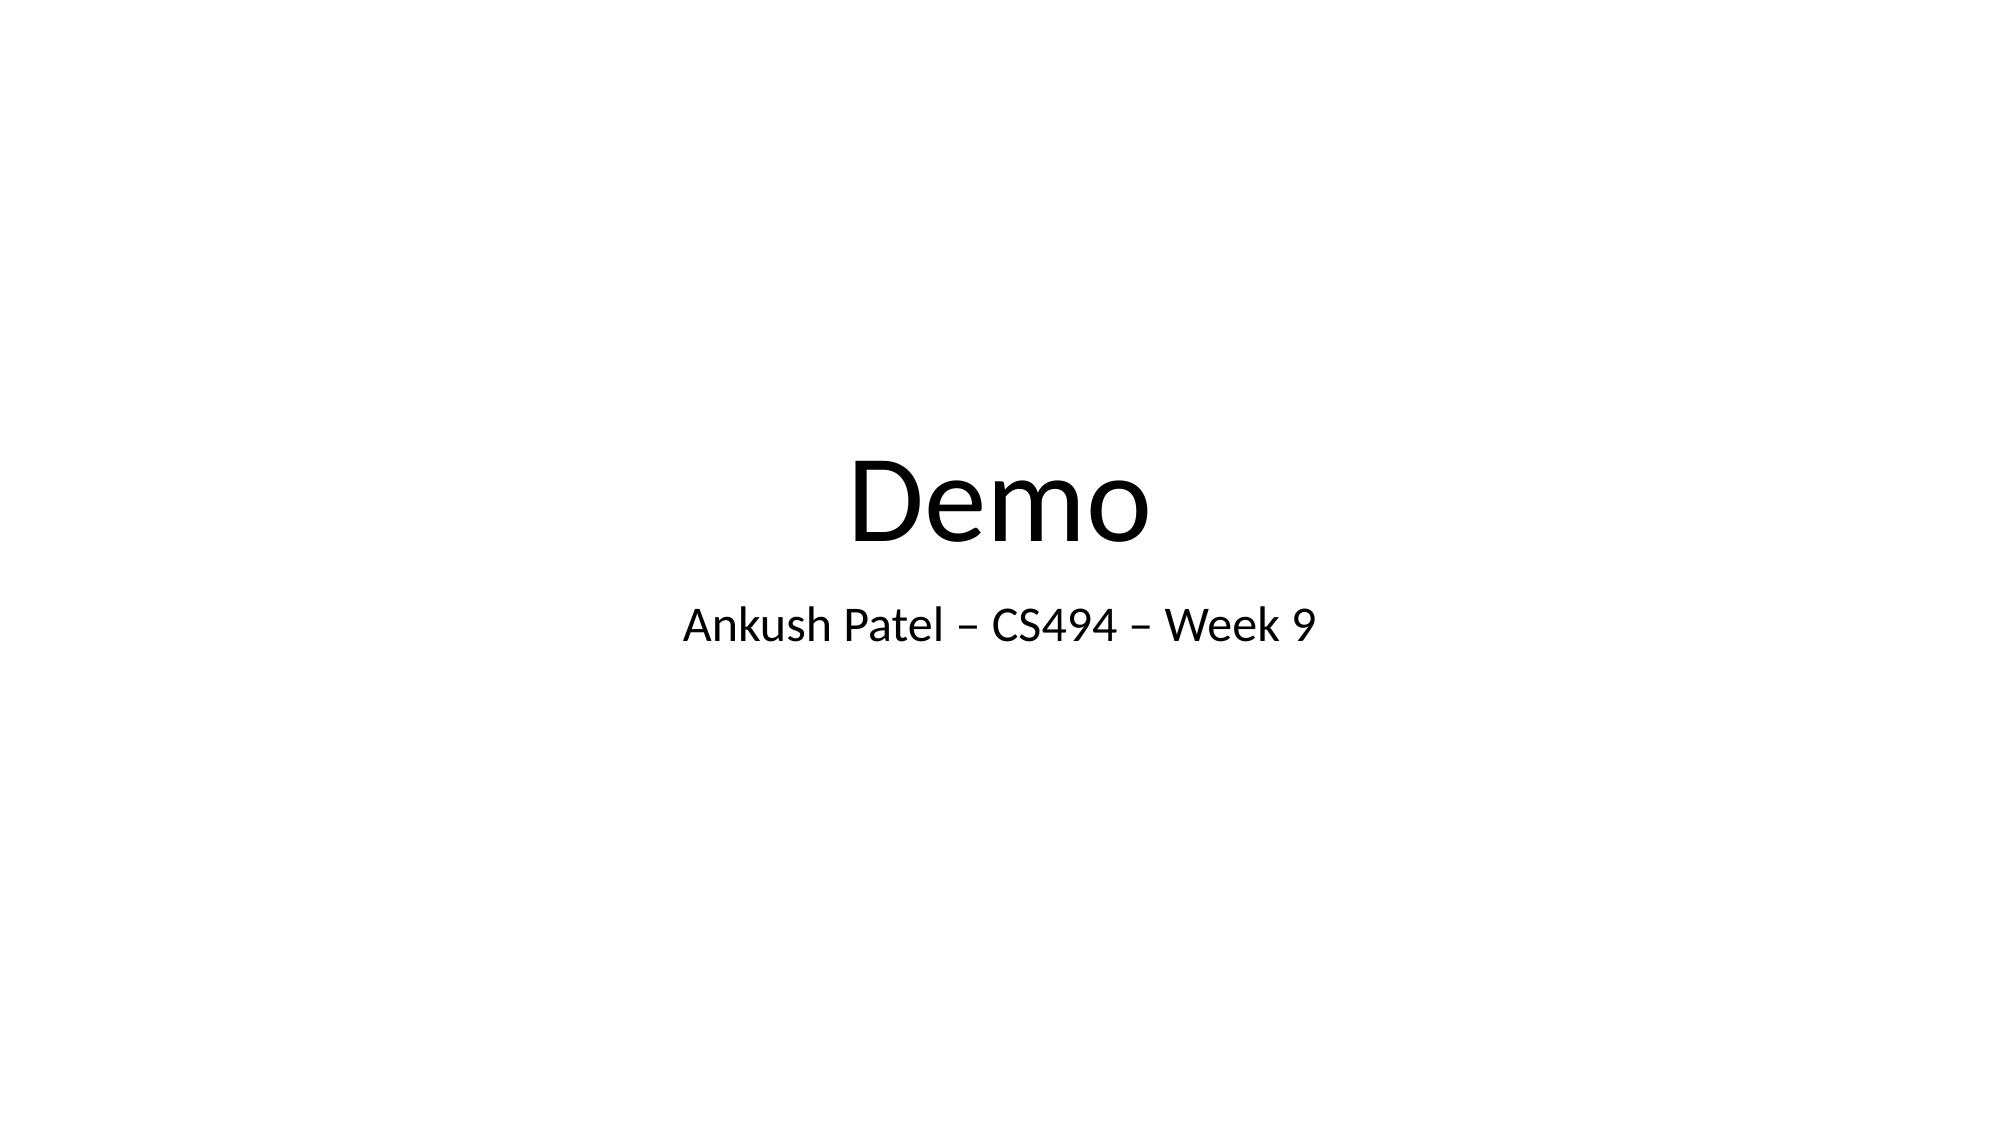

# Demo
Ankush Patel – CS494 – Week 9